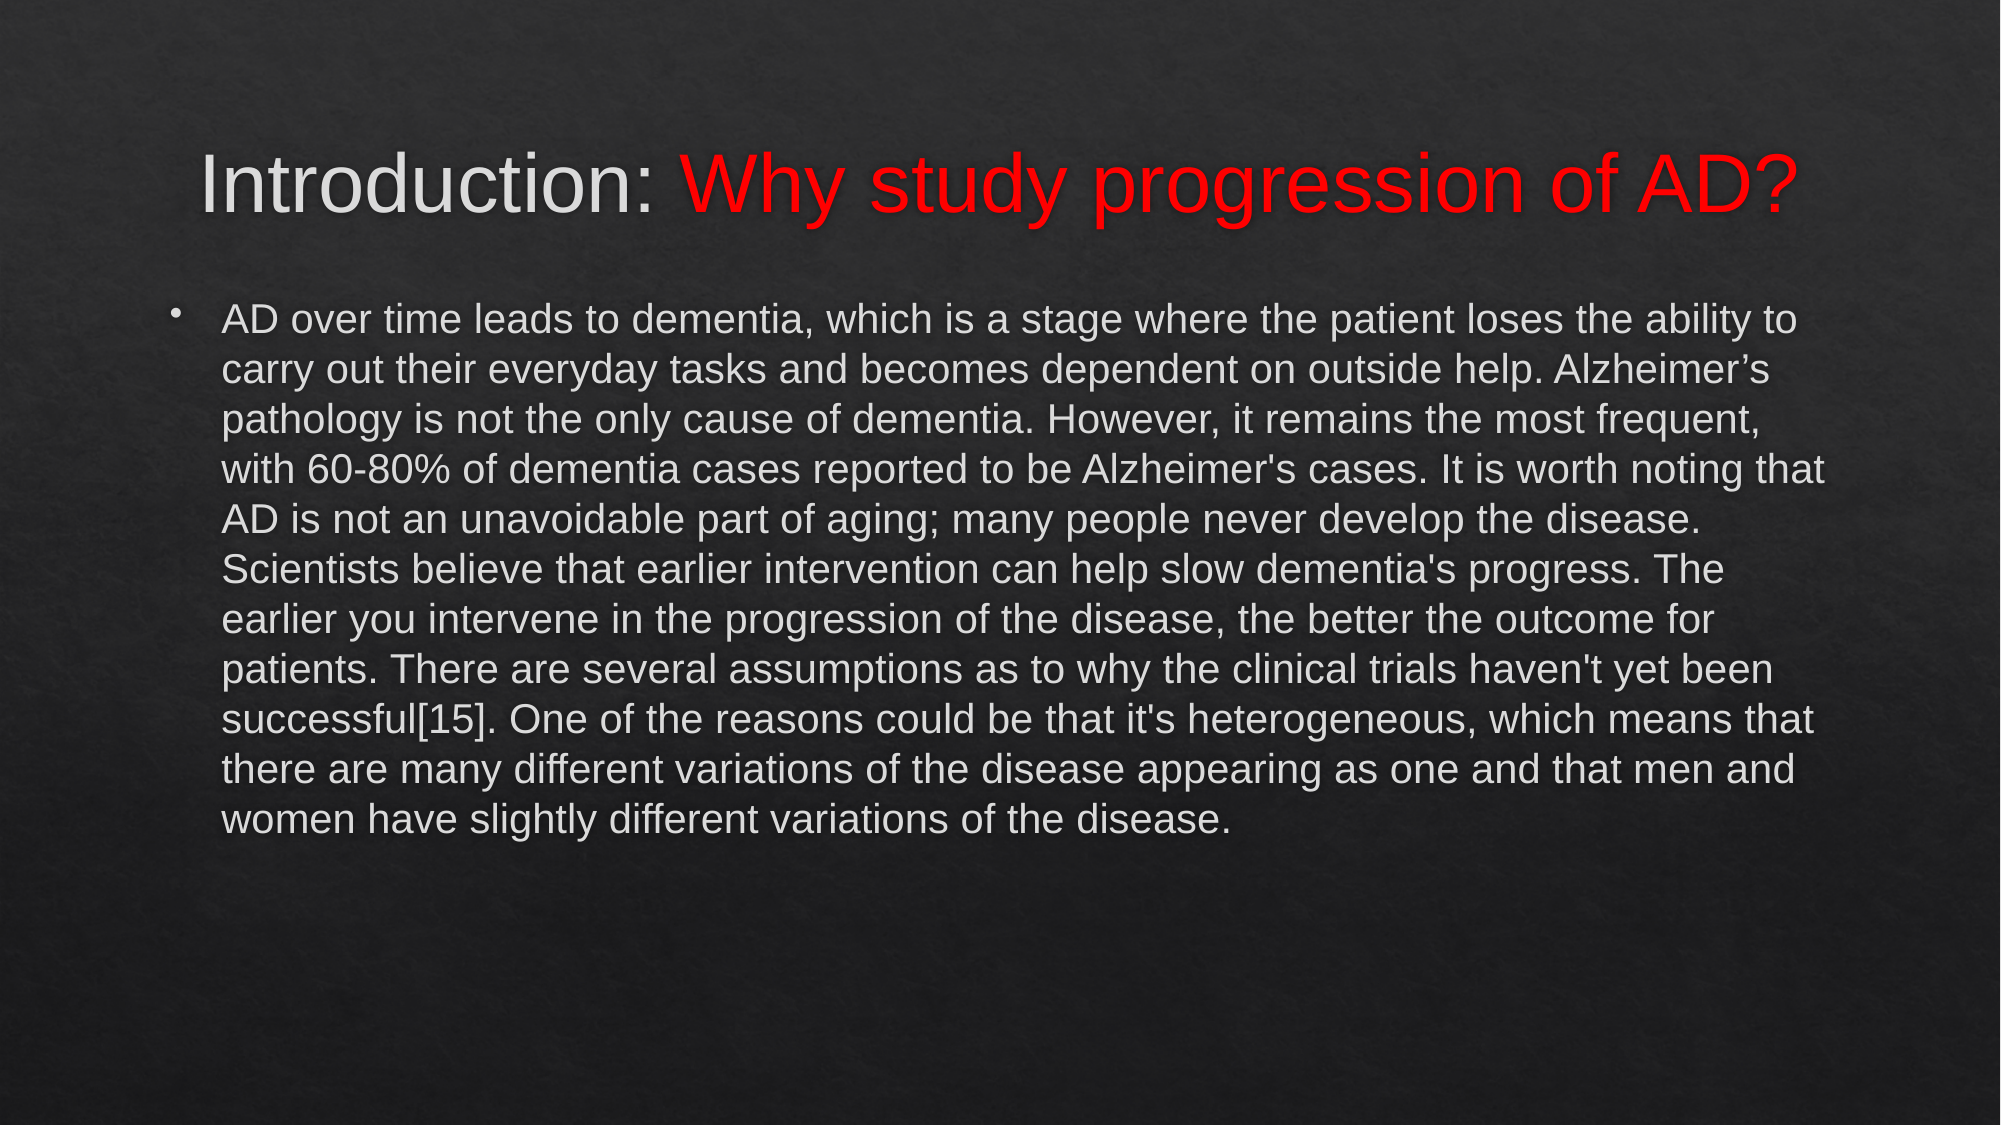

# Introduction: Why study progression of AD?
AD over time leads to dementia, which is a stage where the patient loses the ability to carry out their everyday tasks and becomes dependent on outside help. Alzheimer’s pathology is not the only cause of dementia. However, it remains the most frequent, with 60-80% of dementia cases reported to be Alzheimer's cases. It is worth noting that AD is not an unavoidable part of aging; many people never develop the disease. Scientists believe that earlier intervention can help slow dementia's progress. The earlier you intervene in the progression of the disease, the better the outcome for patients. There are several assumptions as to why the clinical trials haven't yet been successful[15]. One of the reasons could be that it's heterogeneous, which means that there are many different variations of the disease appearing as one and that men and women have slightly different variations of the disease.